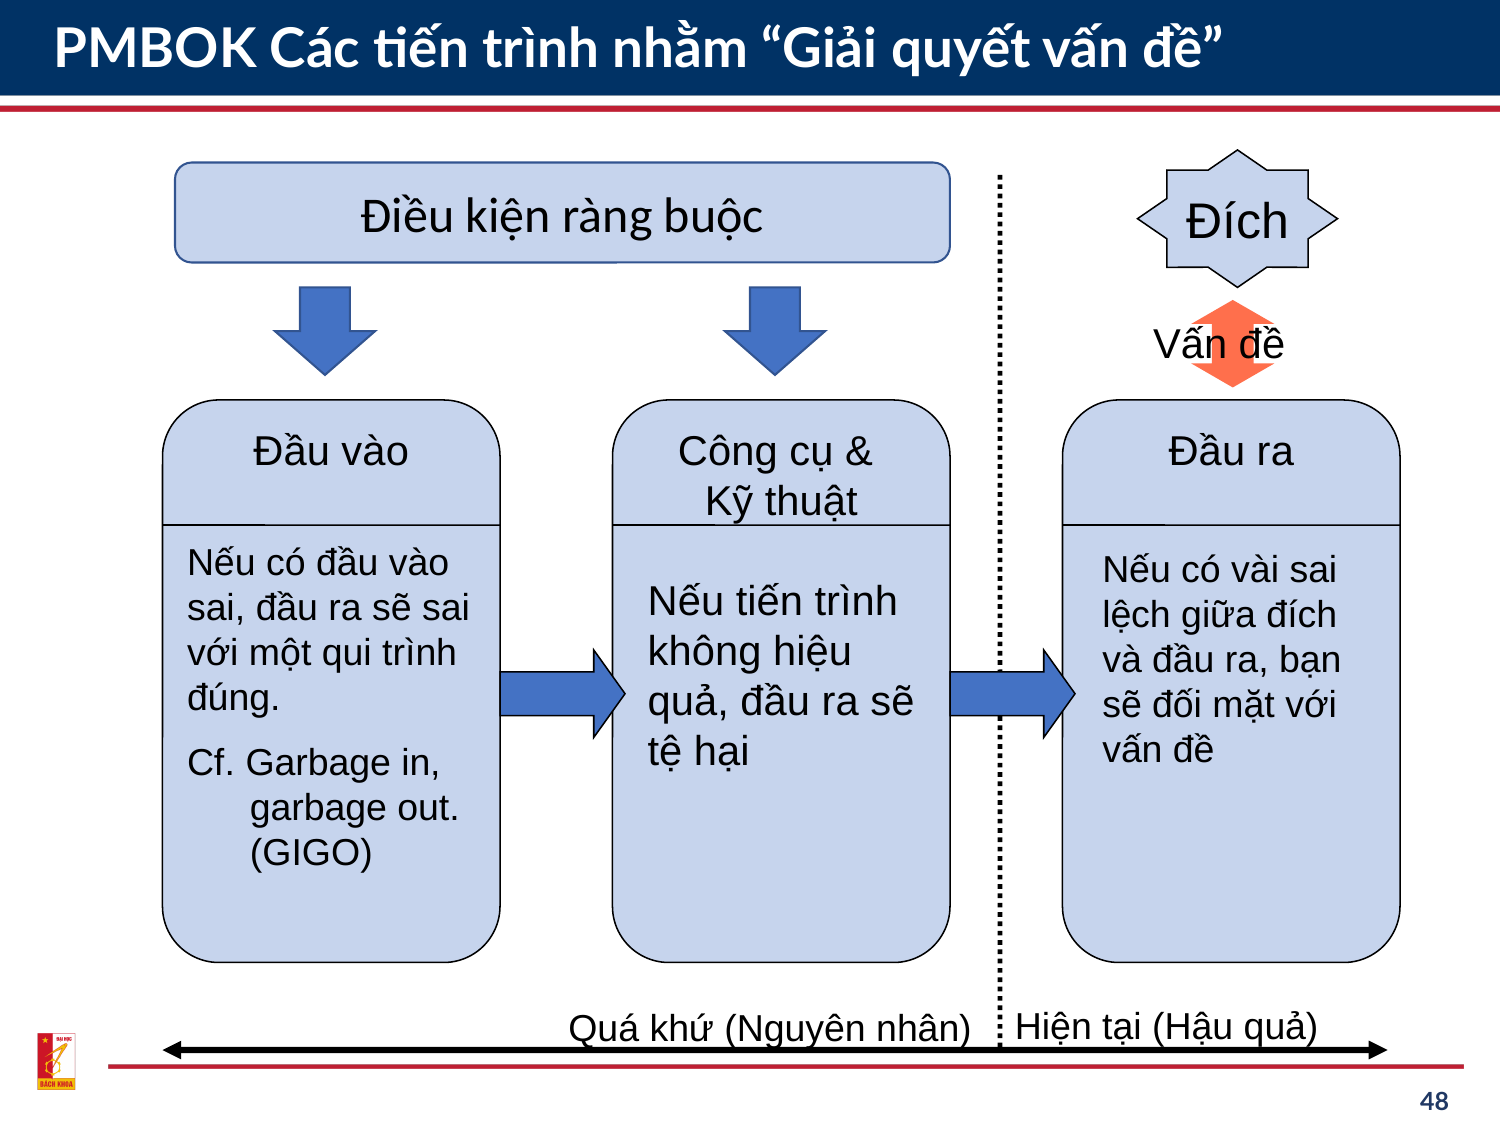

# PMBOK Các tiến trình nhằm “Giải quyết vấn đề”
Đích
Điều kiện ràng buộc

Vấn đề
Đầu vào
Công cụ &
Kỹ thuật

Nếu tiến trình không hiệu quả, đầu ra sẽ tệ hại

Đầu ra

Nếu có đầu vào sai, đầu ra sẽ sai với một qui trình đúng.

Cf. Garbage in,
      garbage out.
      (GIGO)
Nếu có vài sai lệch giữa đích và đầu ra, bạn sẽ đối mặt với vấn đề

Hiện tại (Hậu quả)
Quá khứ (Nguyên nhân)

48